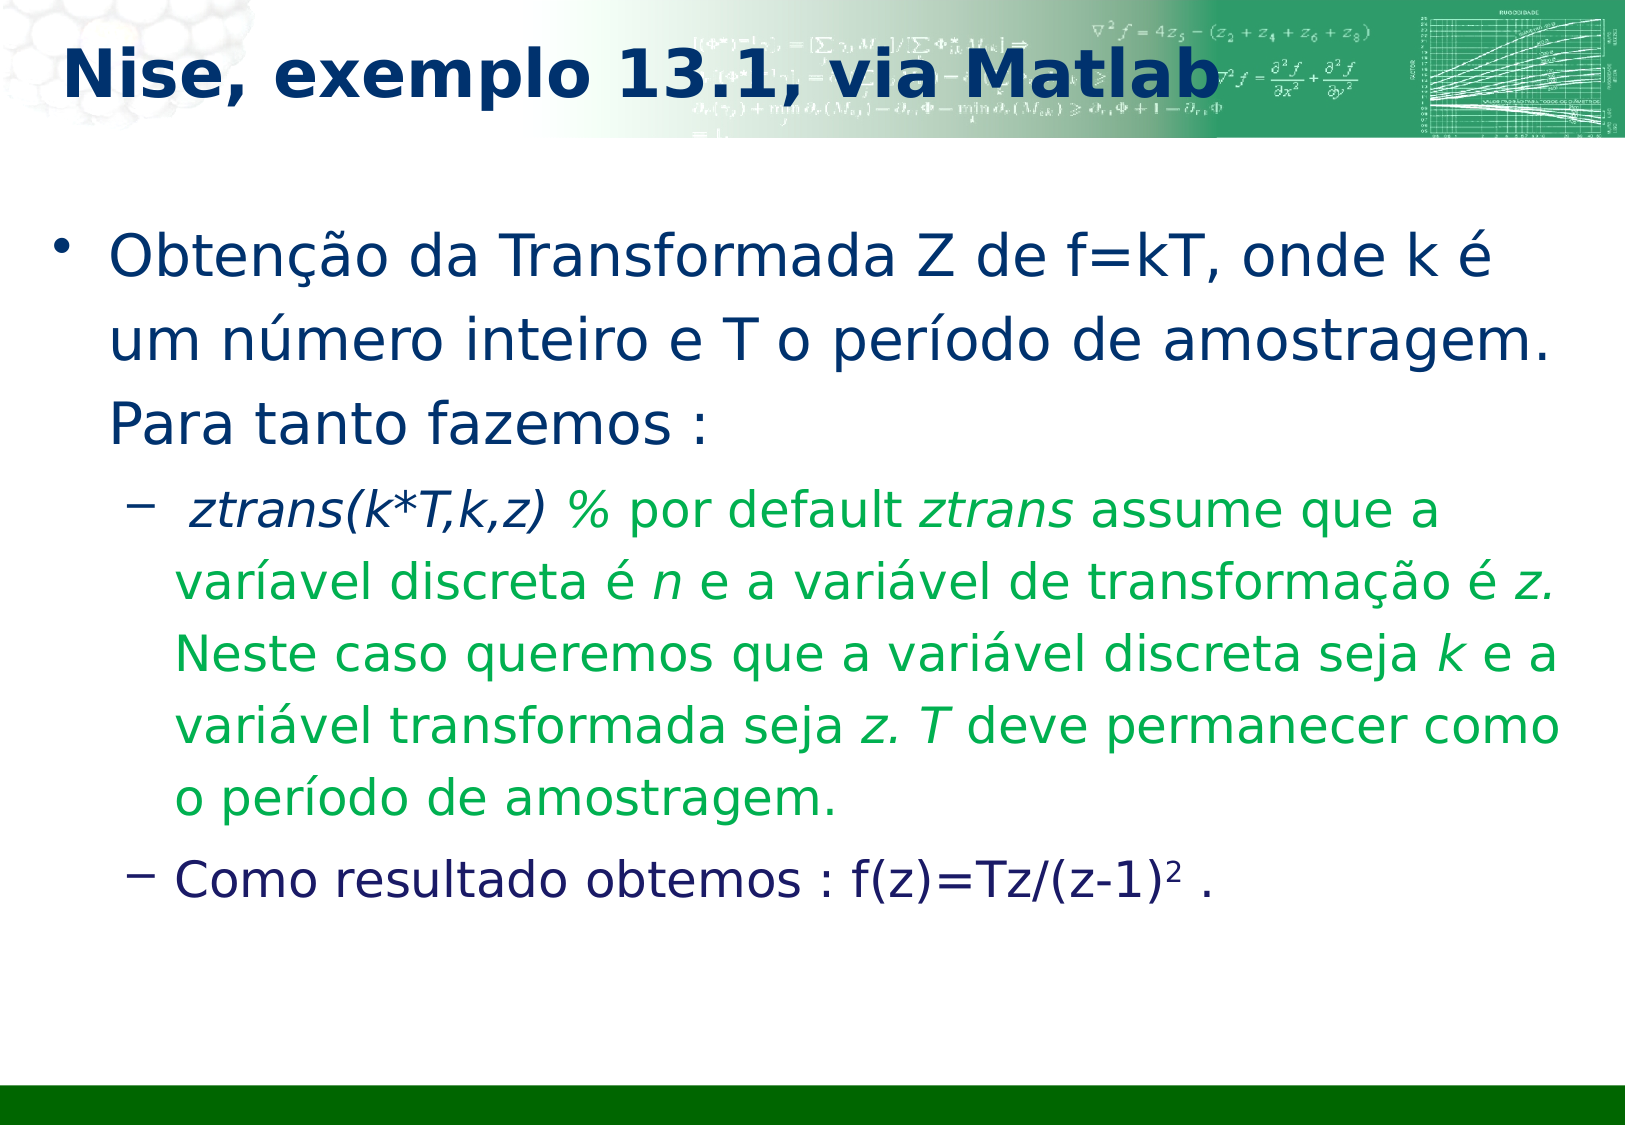

# Nise, exemplo 13.1, via Matlab
Obtenção da Transformada Z de f=kT, onde k é um número inteiro e T o período de amostragem. Para tanto fazemos :
 ztrans(k*T,k,z) % por default ztrans assume que a varíavel discreta é n e a variável de transformação é z. Neste caso queremos que a variável discreta seja k e a variável transformada seja z. T deve permanecer como o período de amostragem.
Como resultado obtemos : f(z)=Tz/(z-1)2 .